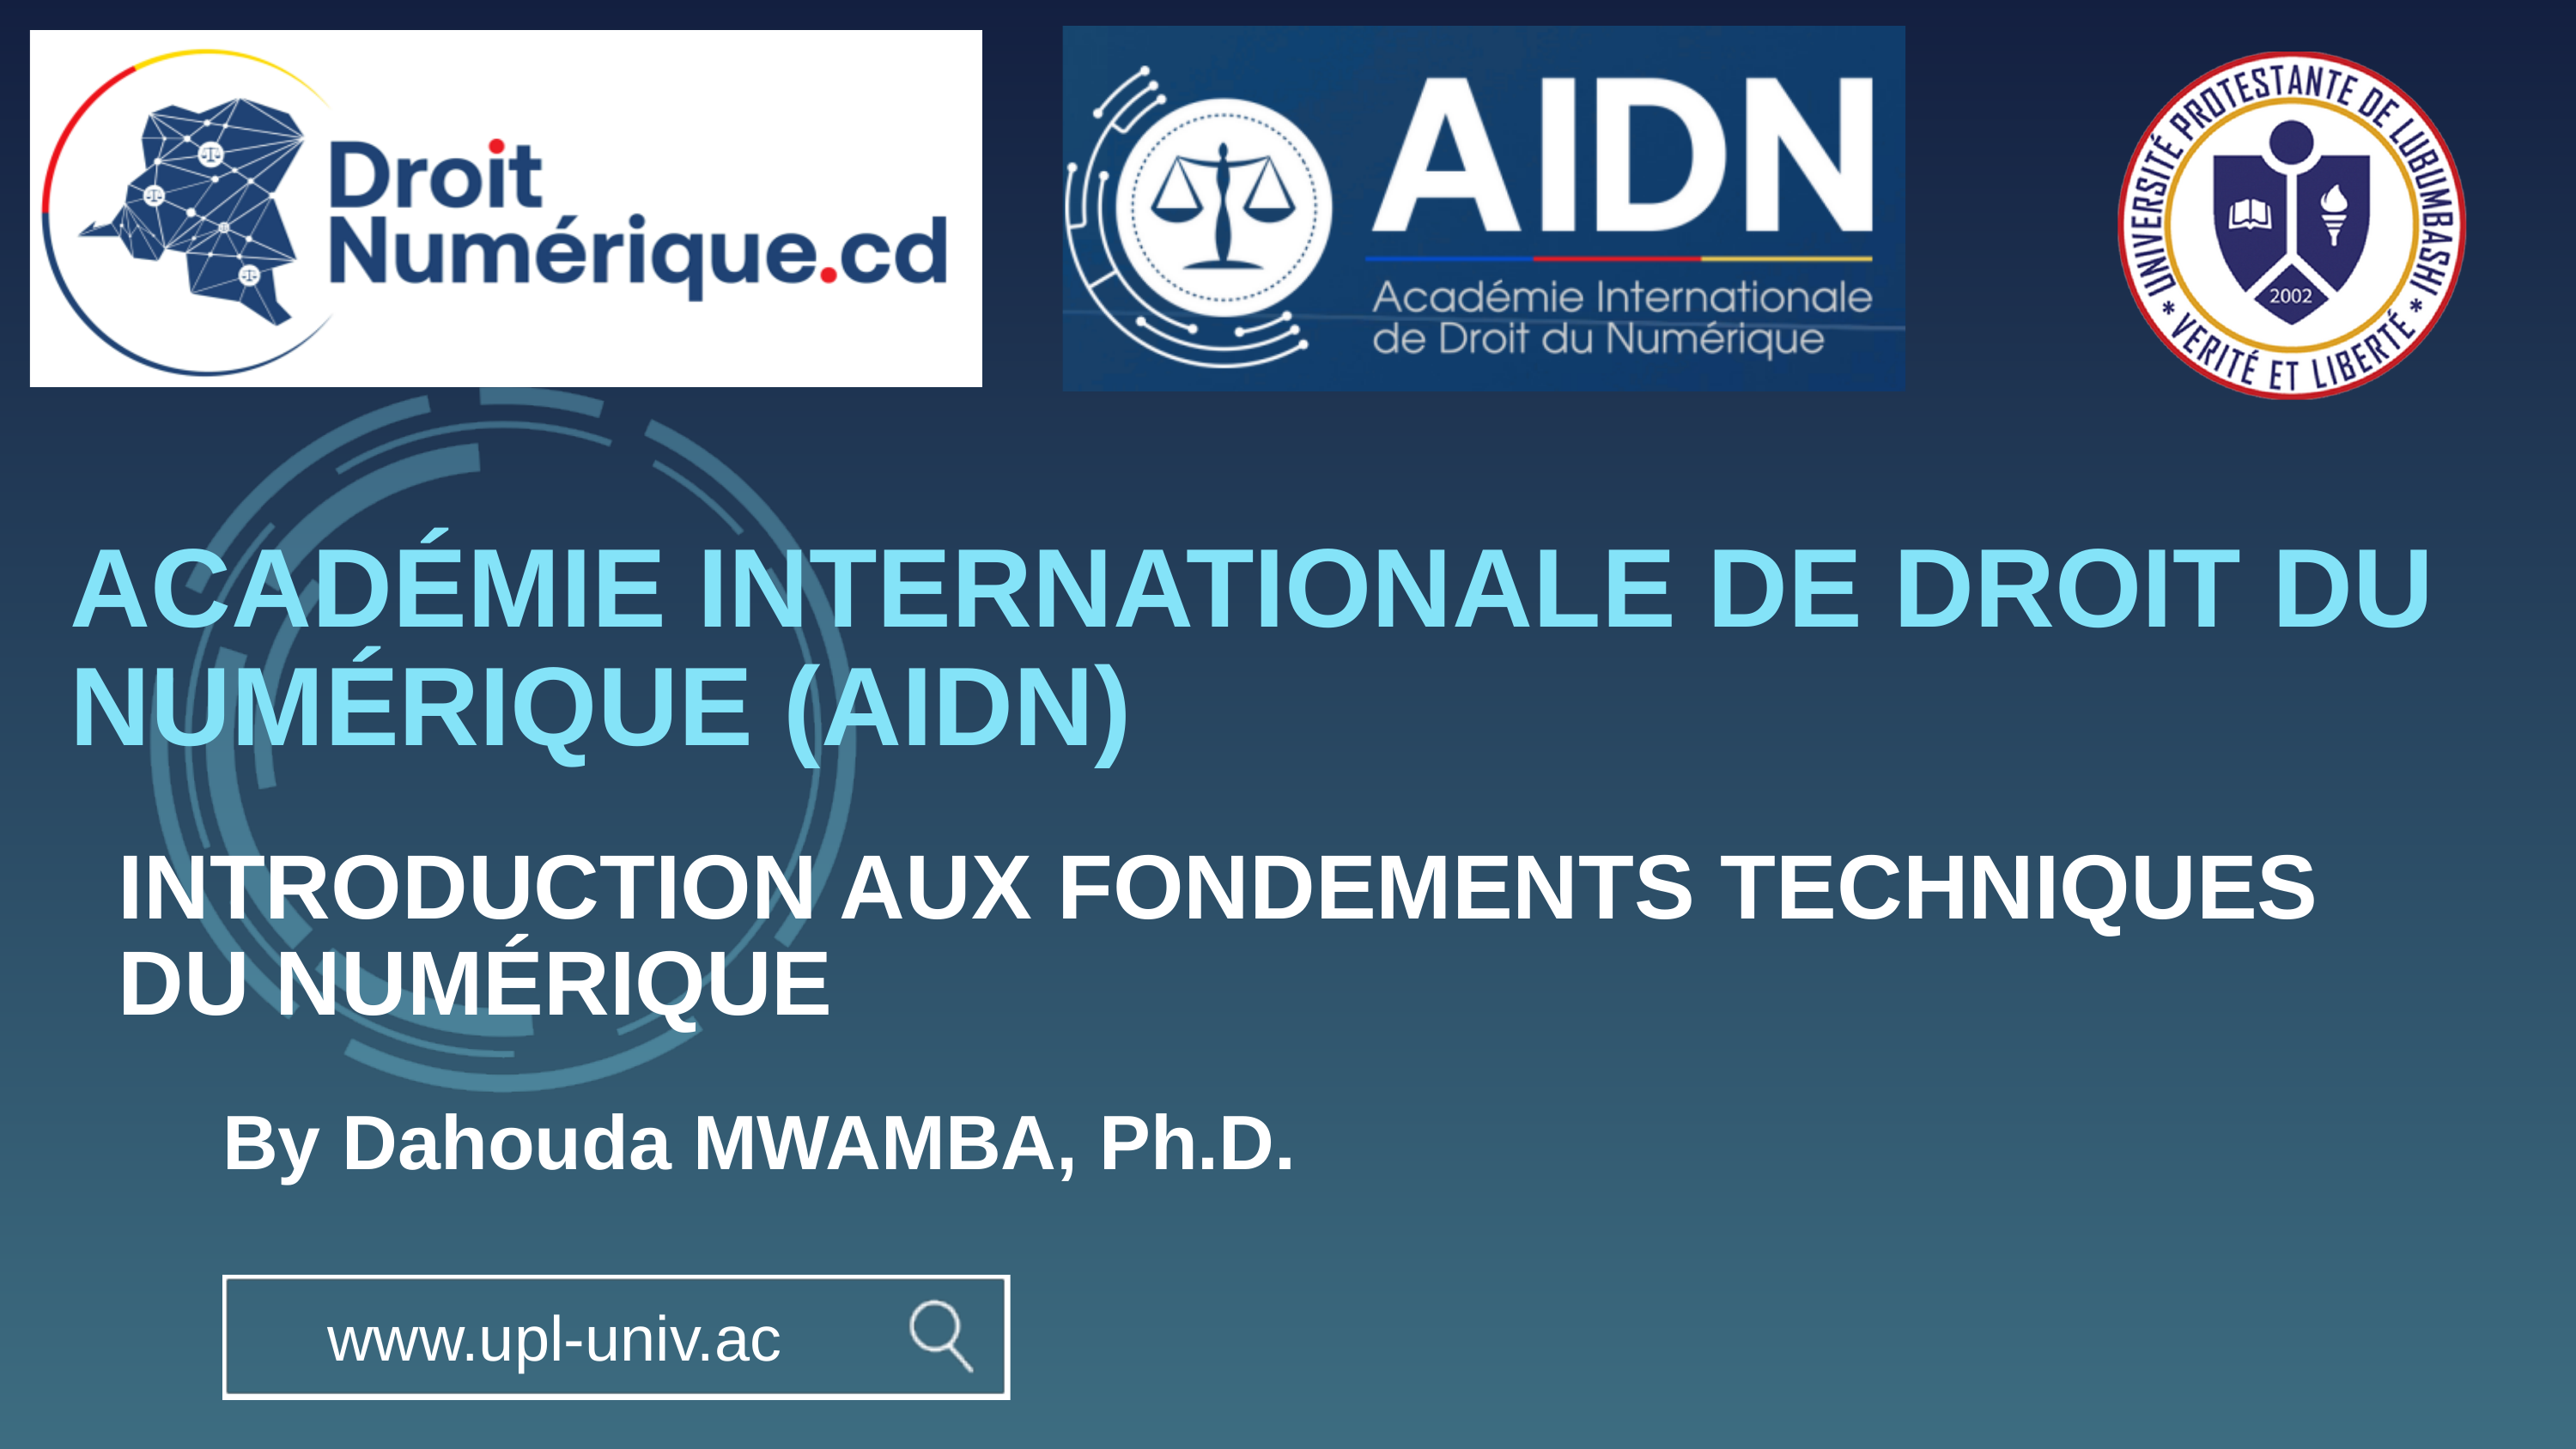

ACADÉMIE INTERNATIONALE DE DROIT DU NUMÉRIQUE (AIDN)
INTRODUCTION AUX FONDEMENTS TECHNIQUES DU NUMÉRIQUE
By Dahouda MWAMBA, Ph.D.

www.upl-univ.ac